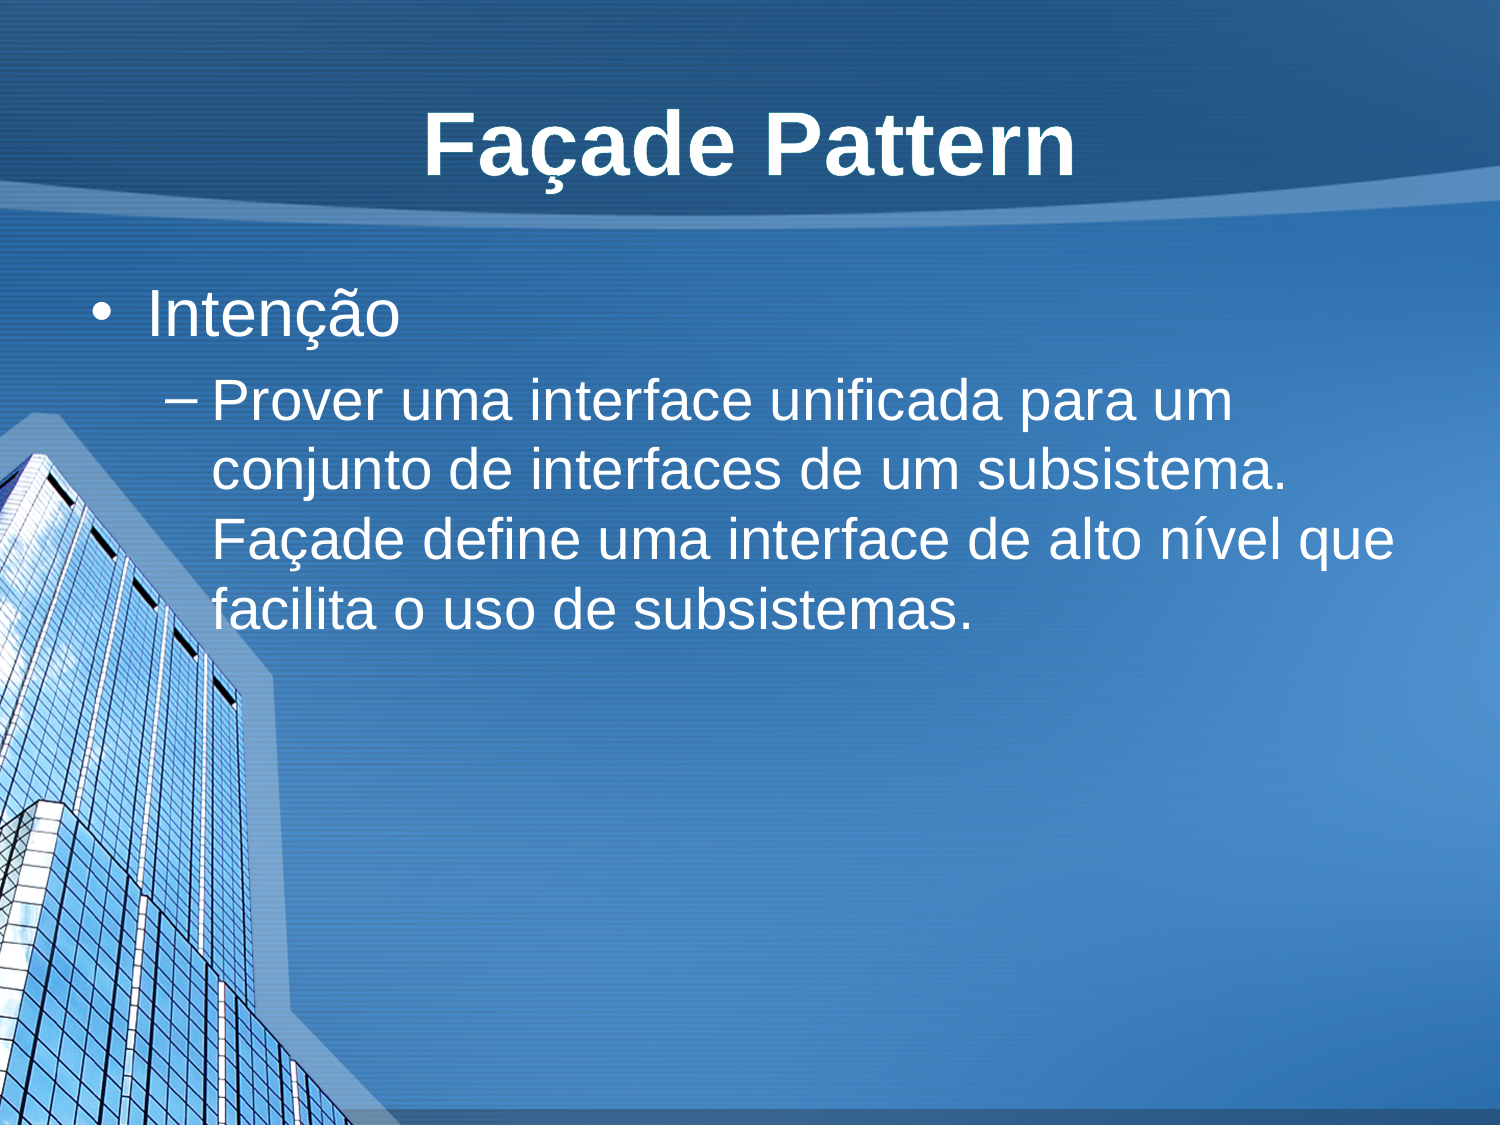

# Façade Pattern
Intenção
Prover uma interface unificada para um conjunto de interfaces de um subsistema. Façade define uma interface de alto nível que facilita o uso de subsistemas.